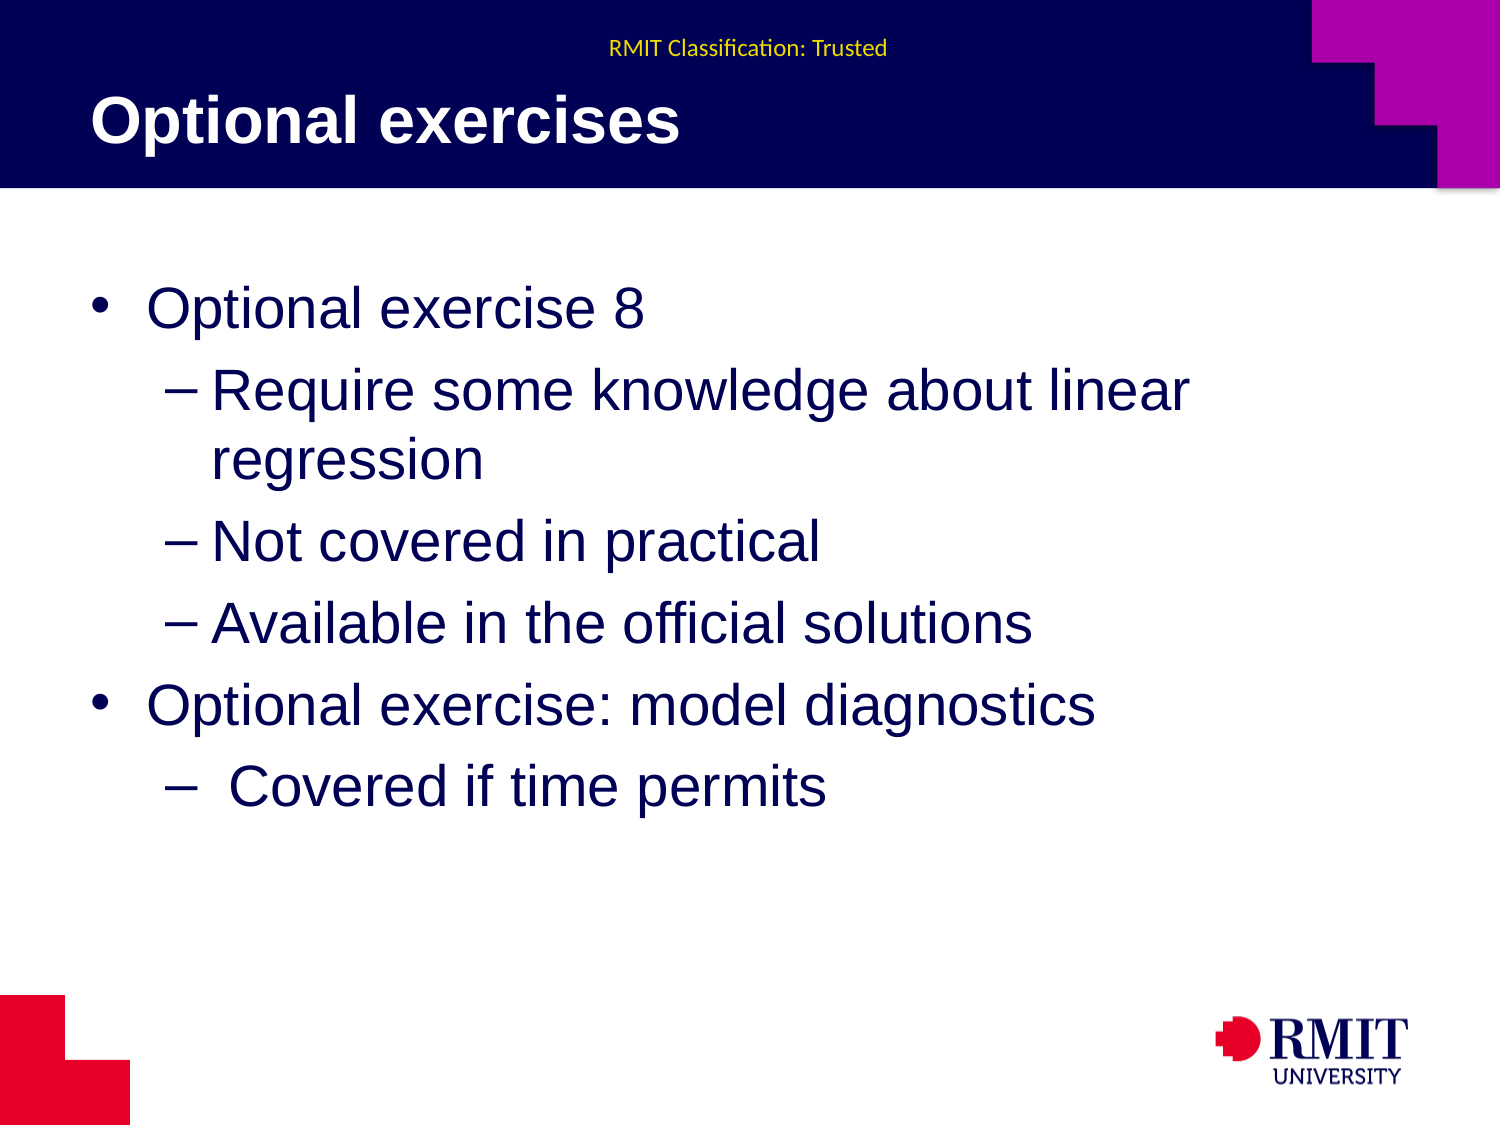

# Optional exercises
Optional exercise 8
Require some knowledge about linear regression
Not covered in practical
Available in the official solutions
Optional exercise: model diagnostics
 Covered if time permits